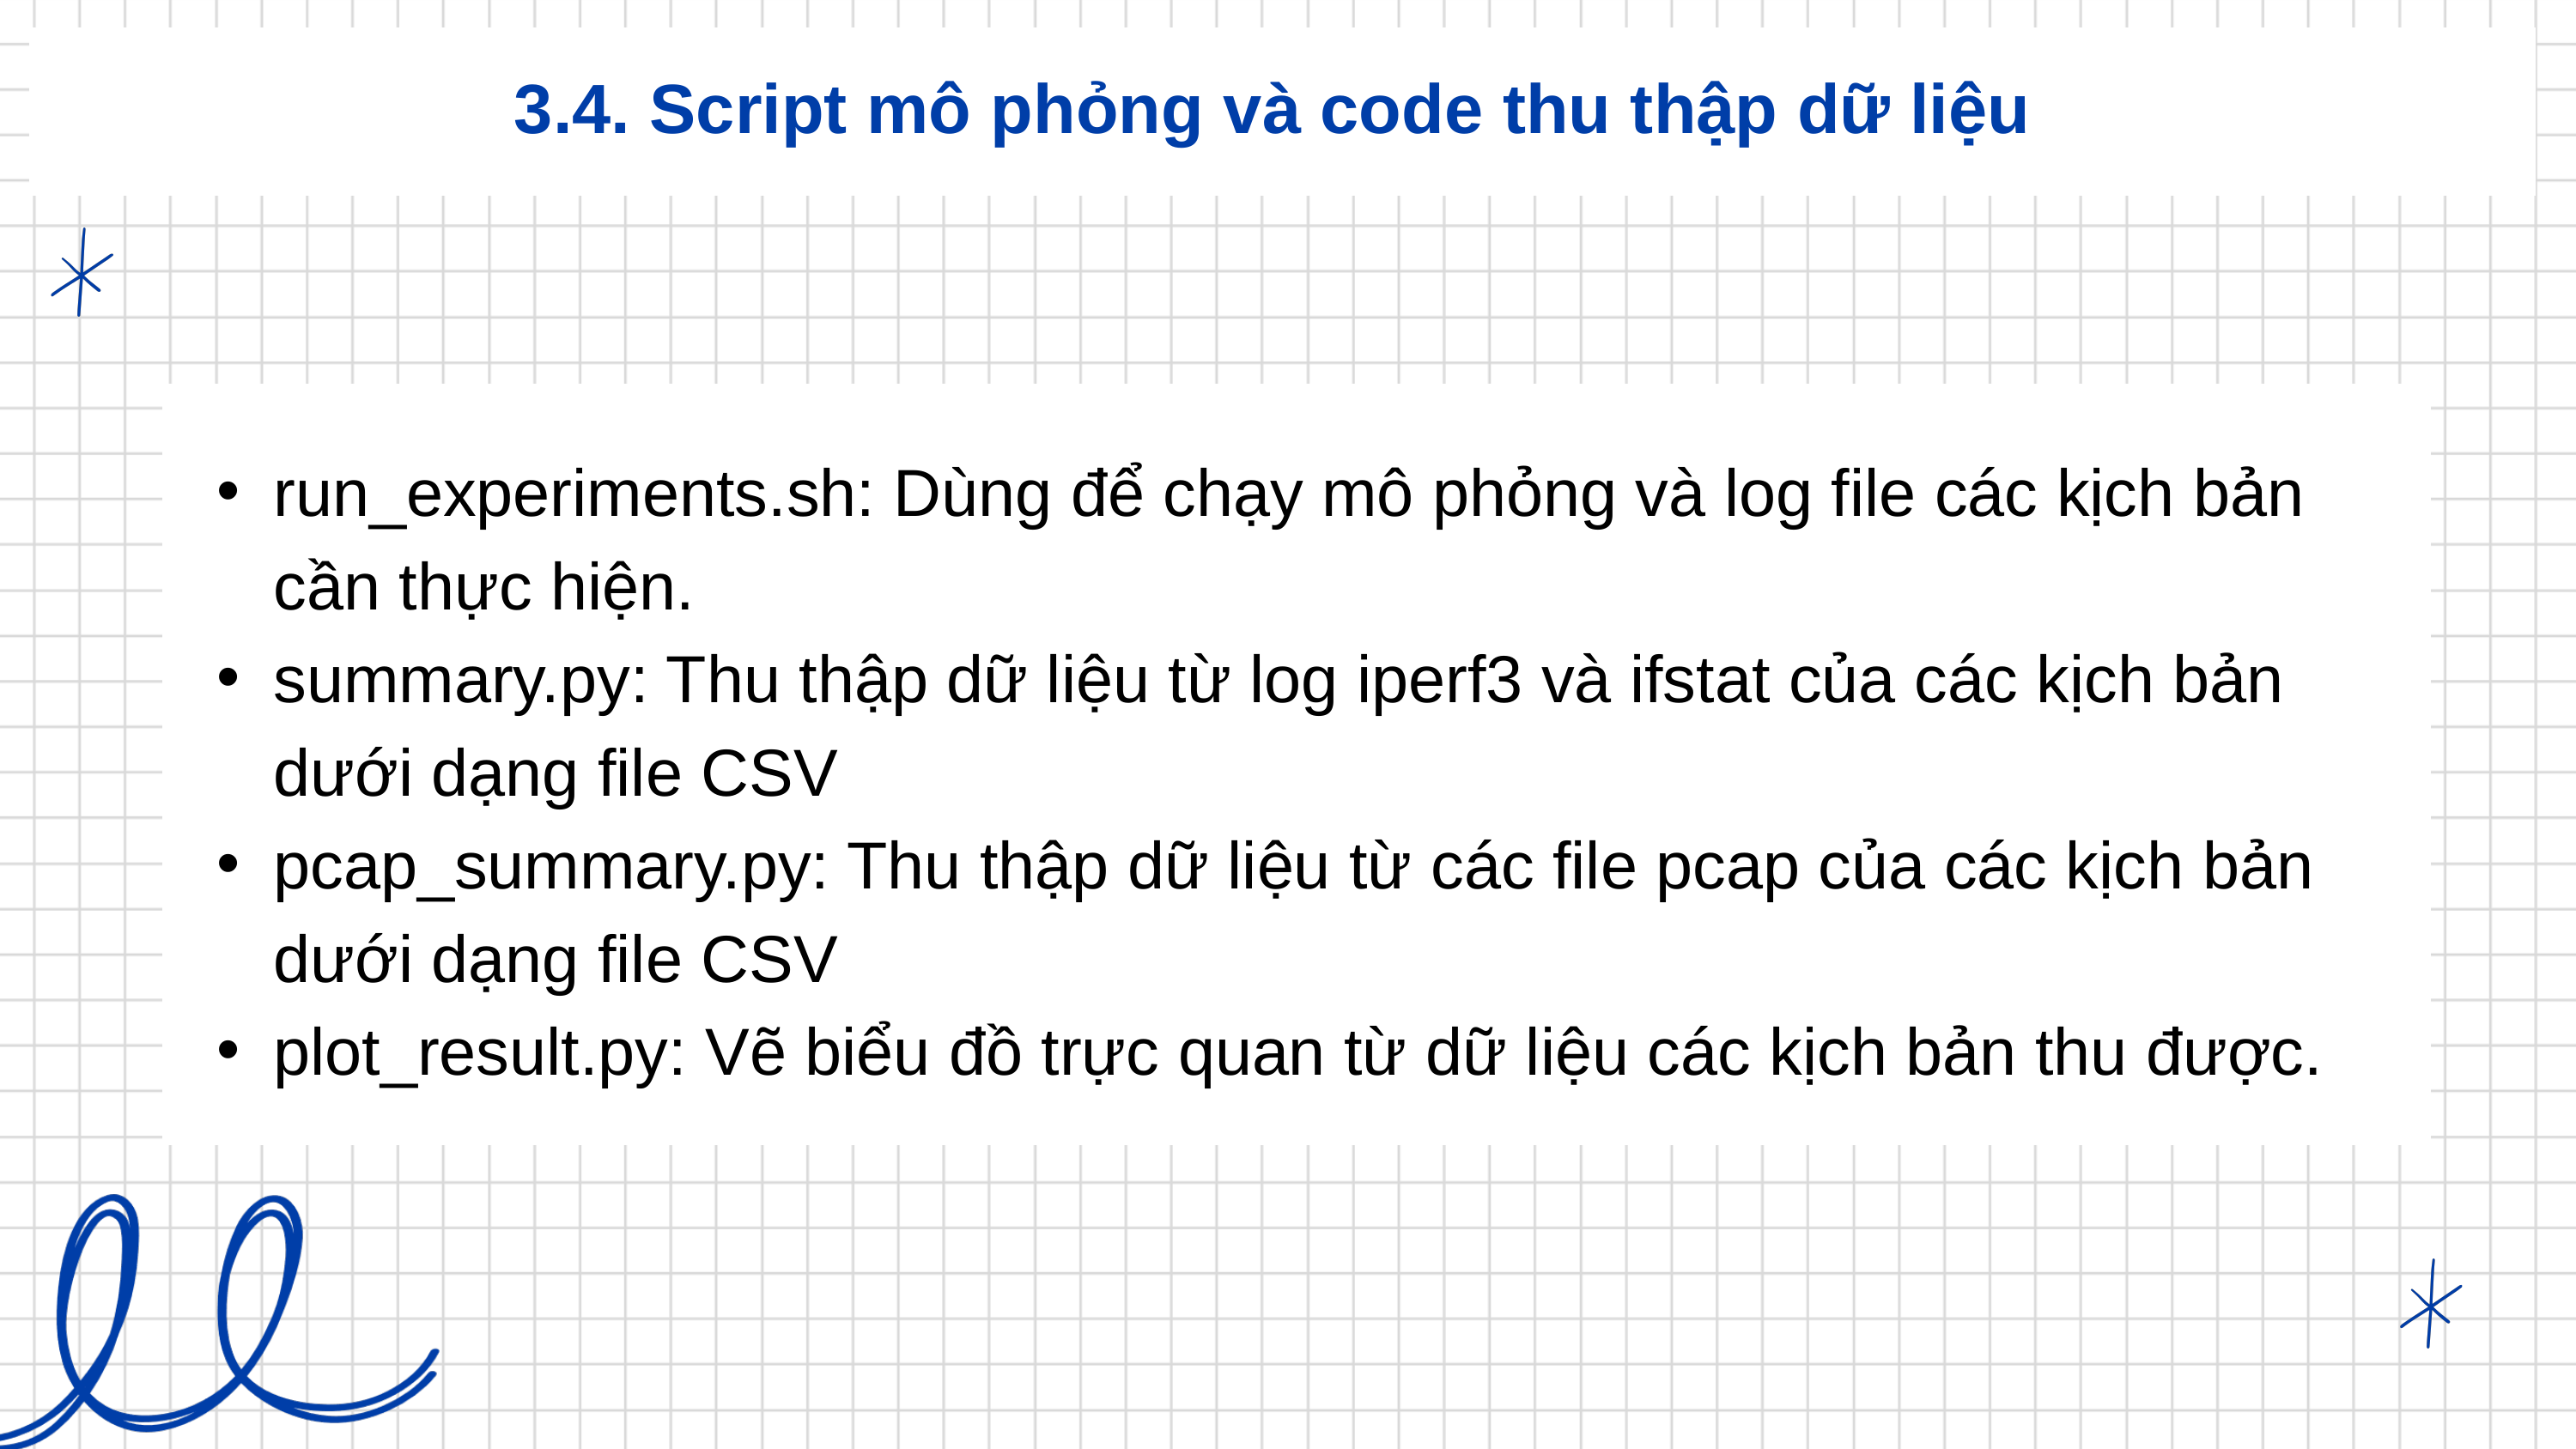

3.4. Script mô phỏng và code thu thập dữ liệu

run_experiments.sh: Dùng để chạy mô phỏng và log file các kịch bản cần thực hiện.
summary.py: Thu thập dữ liệu từ log iperf3 và ifstat của các kịch bản dưới dạng file CSV
pcap_summary.py: Thu thập dữ liệu từ các file pcap của các kịch bản dưới dạng file CSV
plot_result.py: Vẽ biểu đồ trực quan từ dữ liệu các kịch bản thu được.